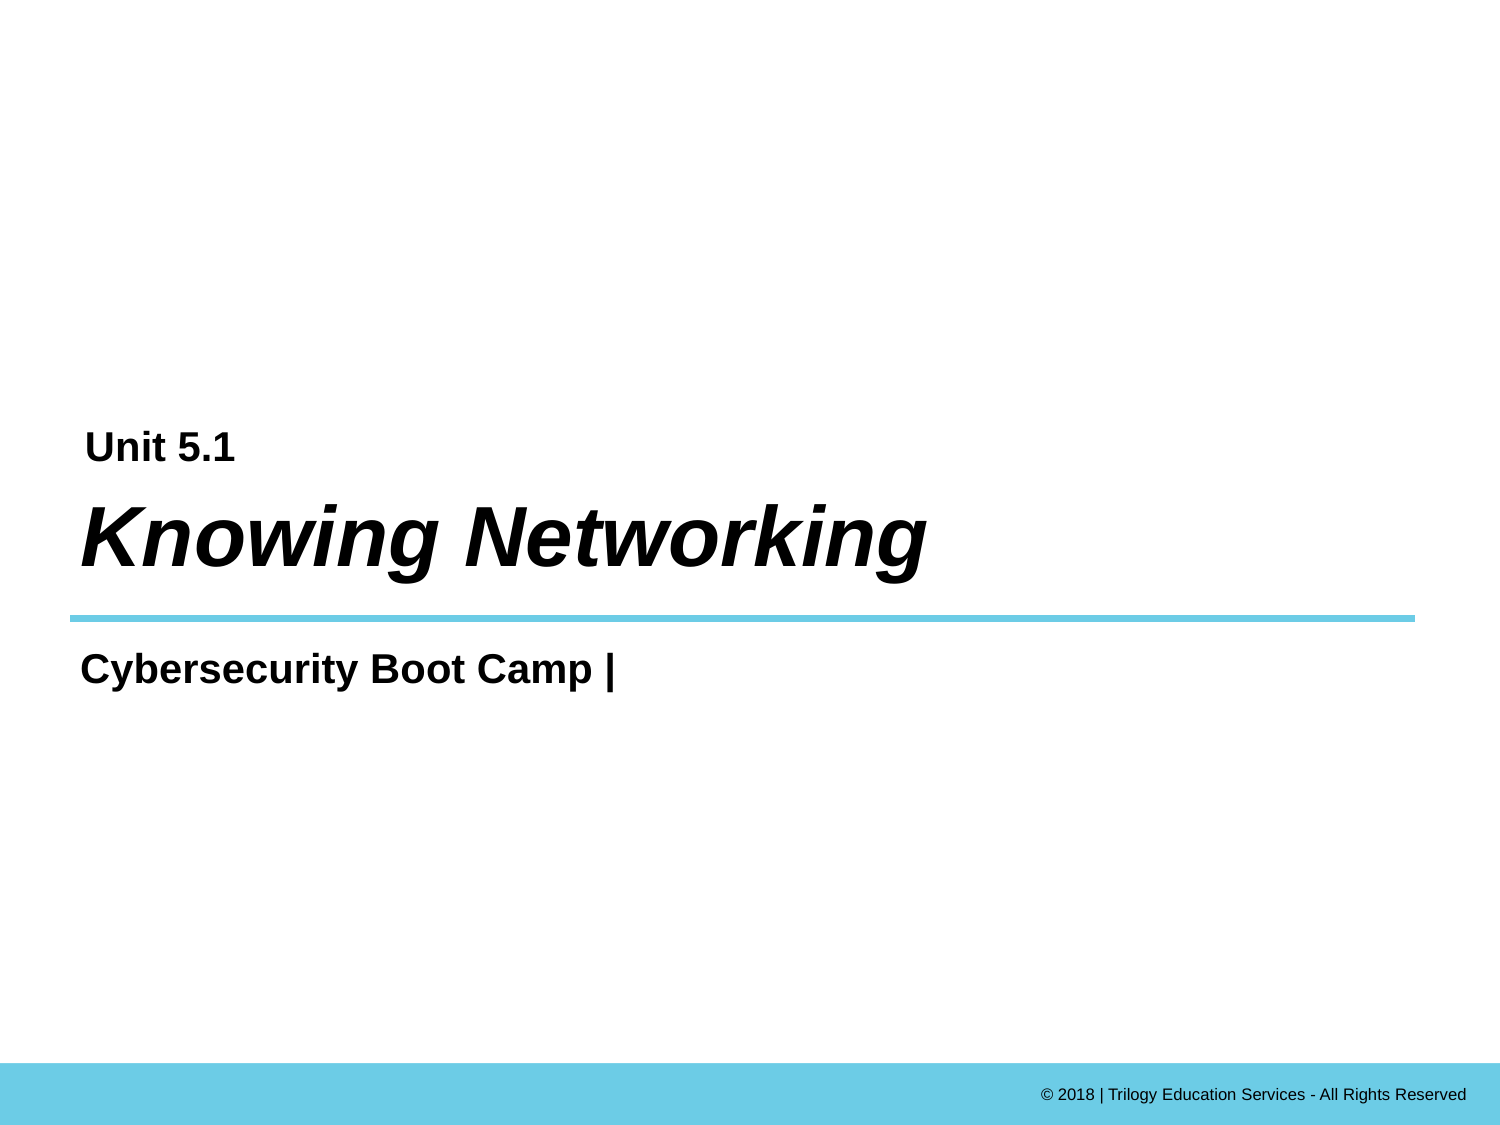

Unit 5.1
# Knowing Networking
Cybersecurity Boot Camp |